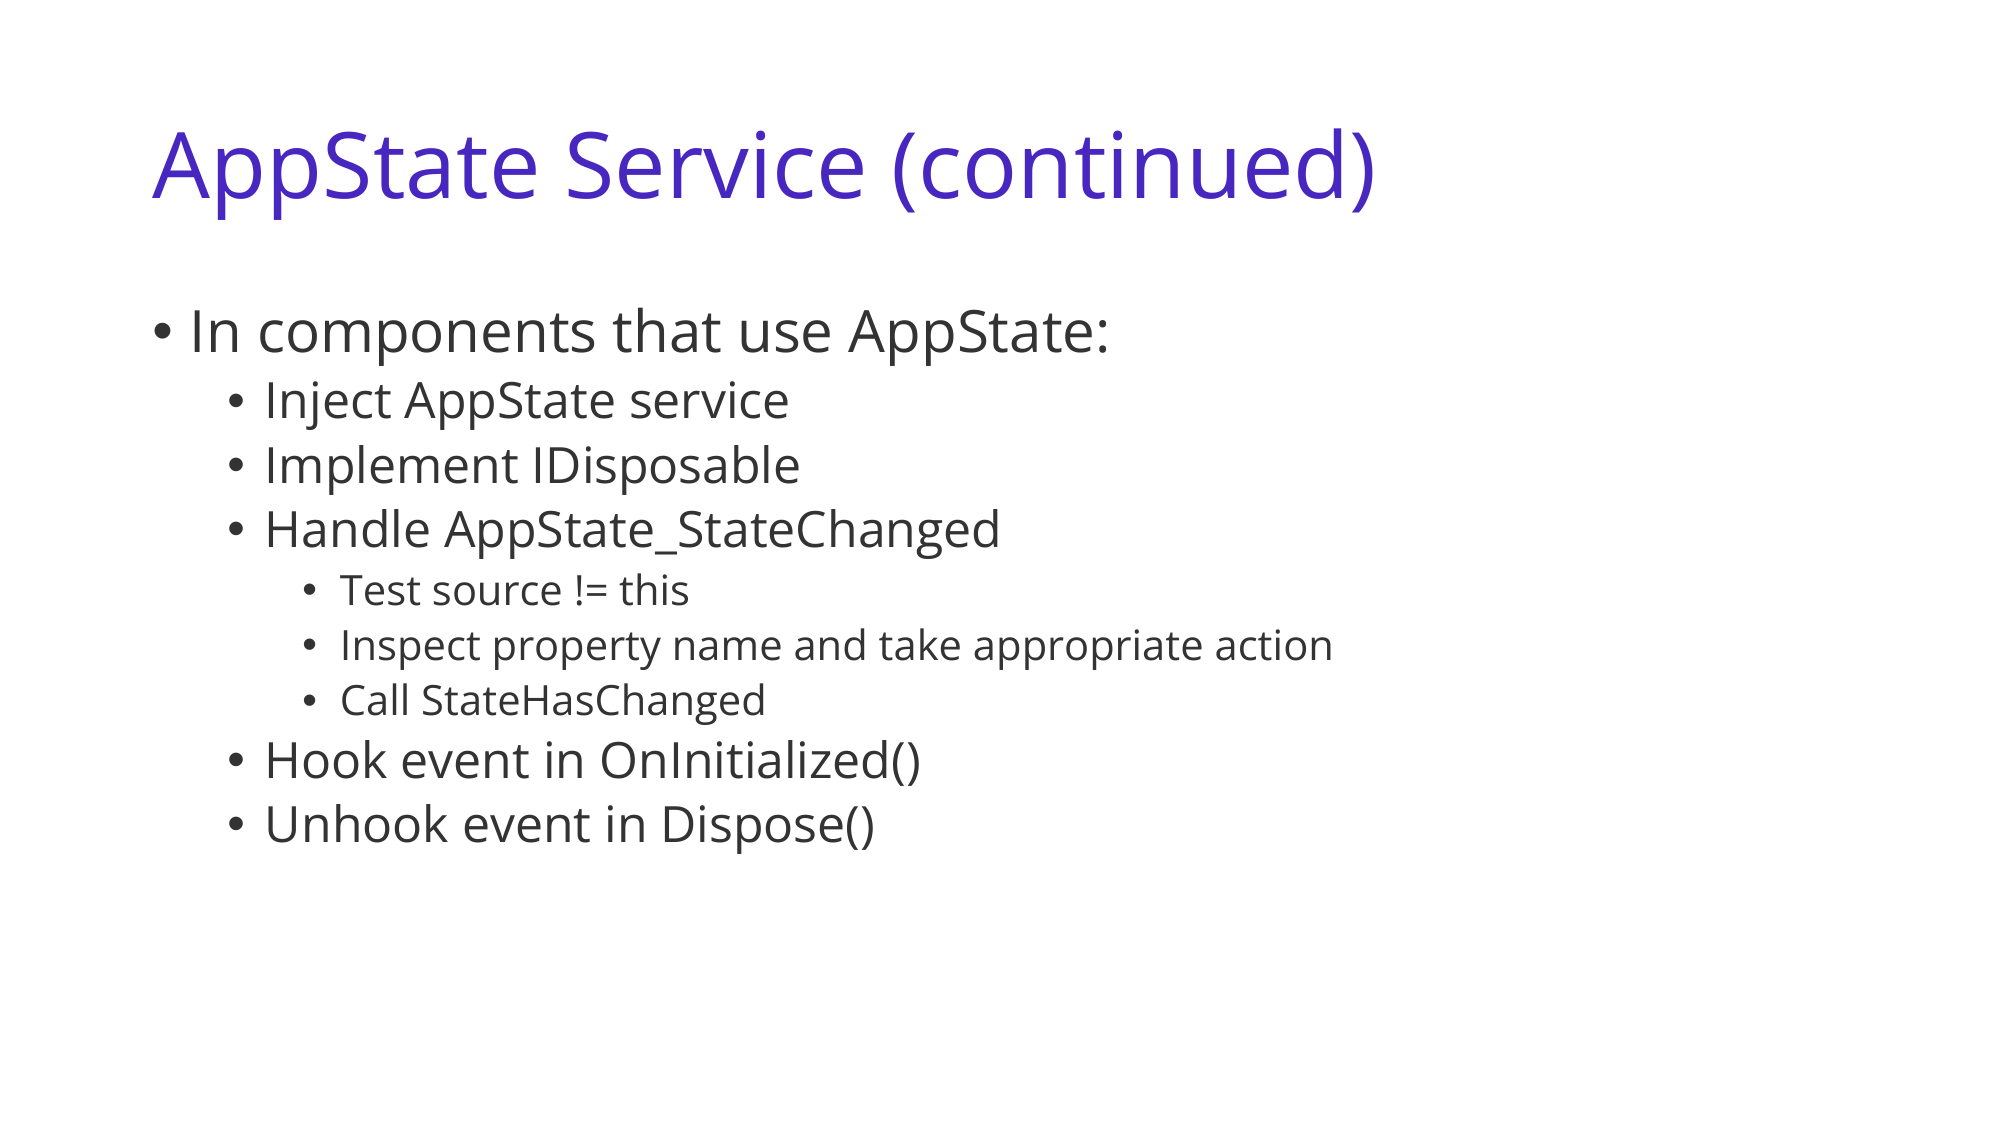

# AppState Service (continued)
In components that use AppState:
Inject AppState service
Implement IDisposable
Handle AppState_StateChanged
Test source != this
Inspect property name and take appropriate action
Call StateHasChanged
Hook event in OnInitialized()
Unhook event in Dispose()